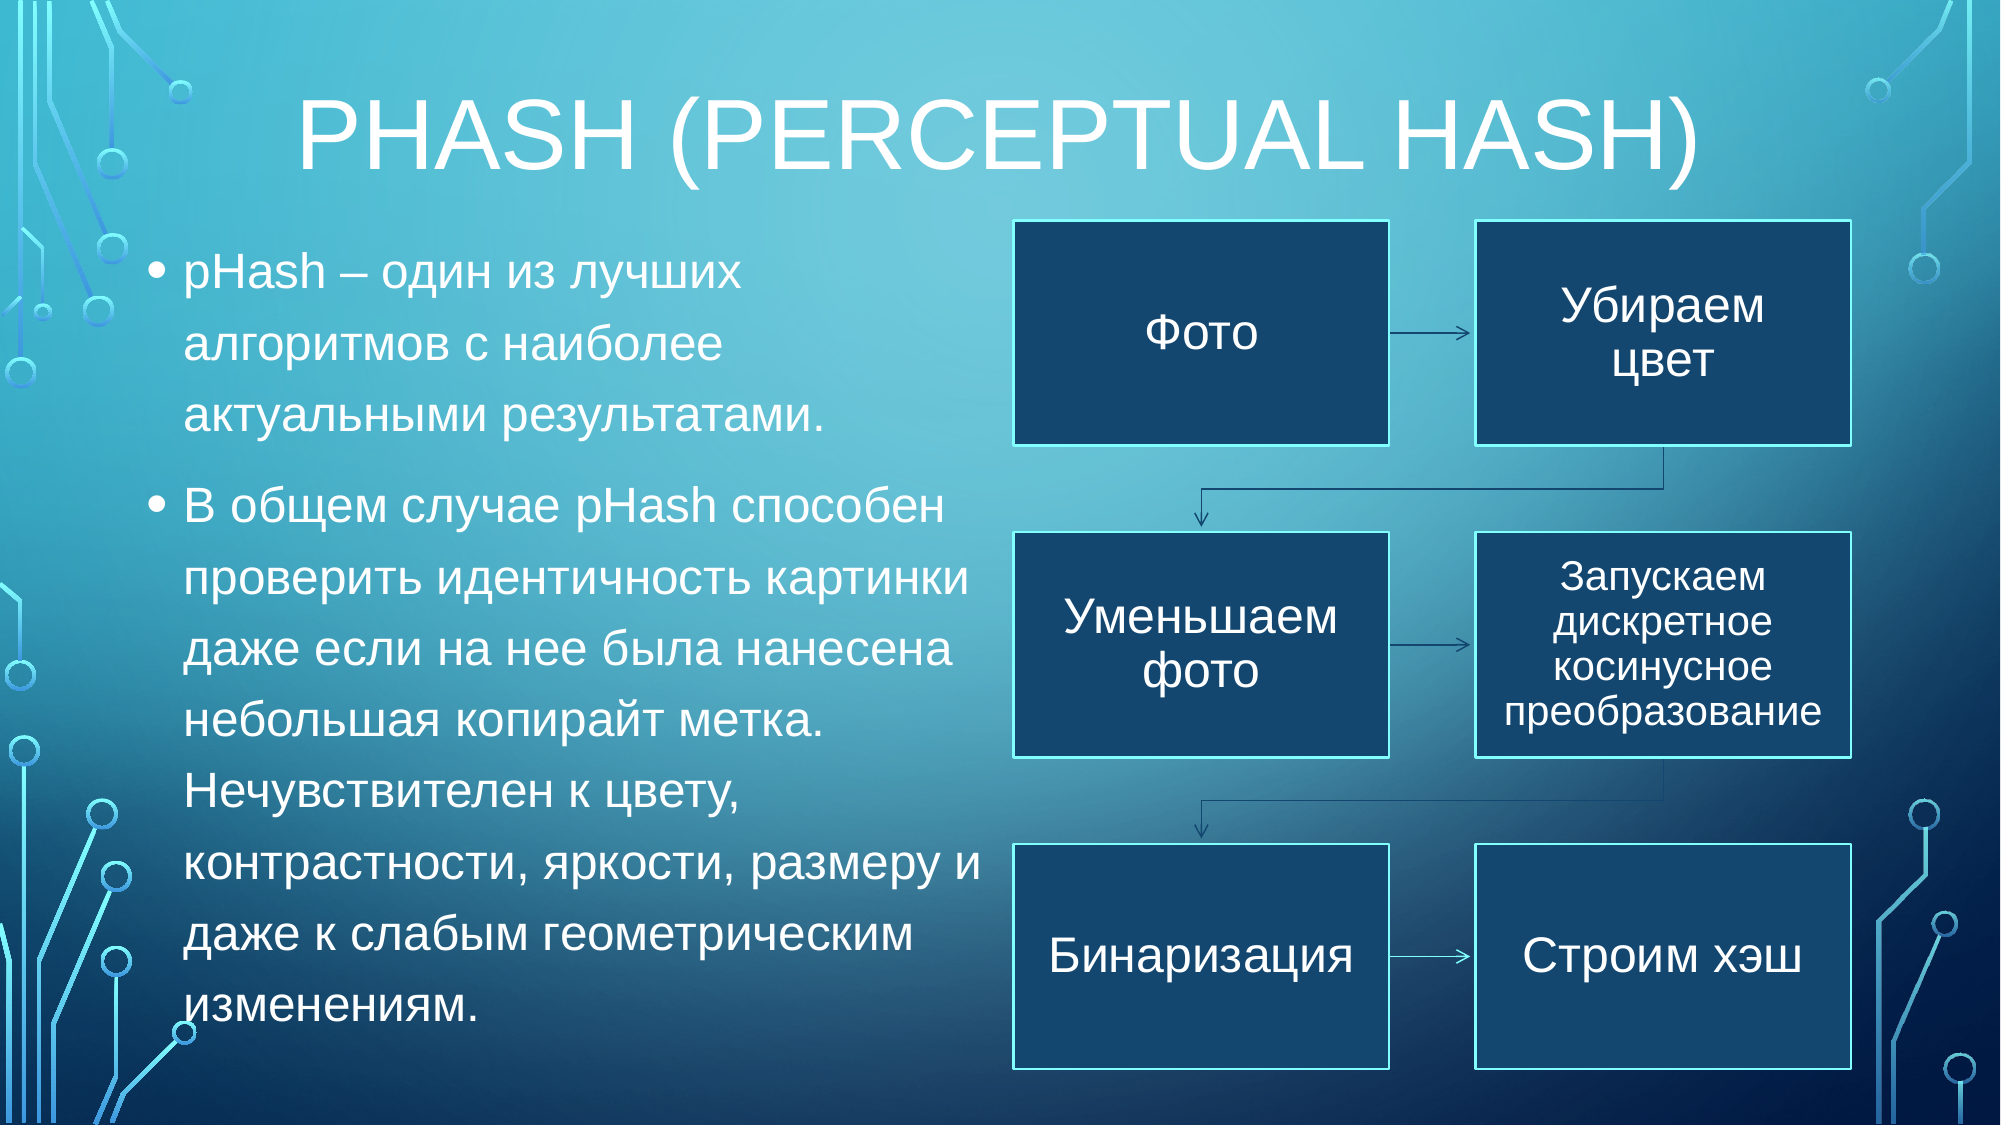

# Phash (Perceptual Hash)
pHash – один из лучших алгоритмов с наиболее актуальными результатами.
В общем случае pHash способен проверить идентичность картинки даже если на нее была нанесена небольшая копирайт метка. Нечувствителен к цвету, контрастности, яркости, размеру и даже к слабым геометрическим изменениям.

Фото

Убираем цвет

Уменьшаем фото

Запускаем дискретное косинусное преобразование

Бинаризация
Строим хэш